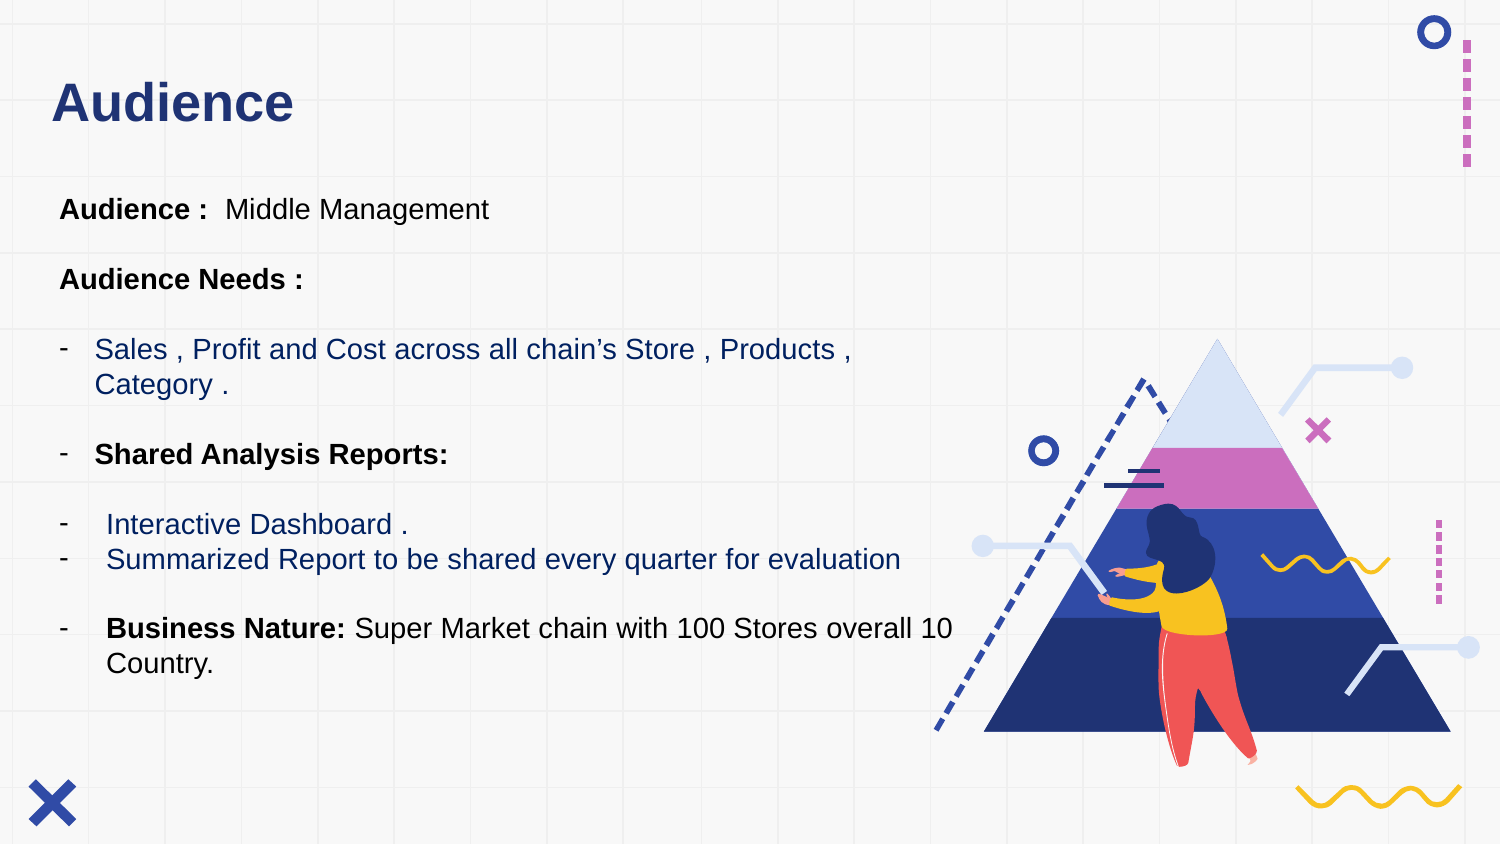

Audience

Audience :  Middle Management

Audience Needs :

Sales , Profit and Cost across all chain’s Store , Products , Category .

Shared Analysis Reports:

Interactive Dashboard .
Summarized Report to be shared every quarter for evaluation

Business Nature: Super Market chain with 100 Stores overall 10 Country.